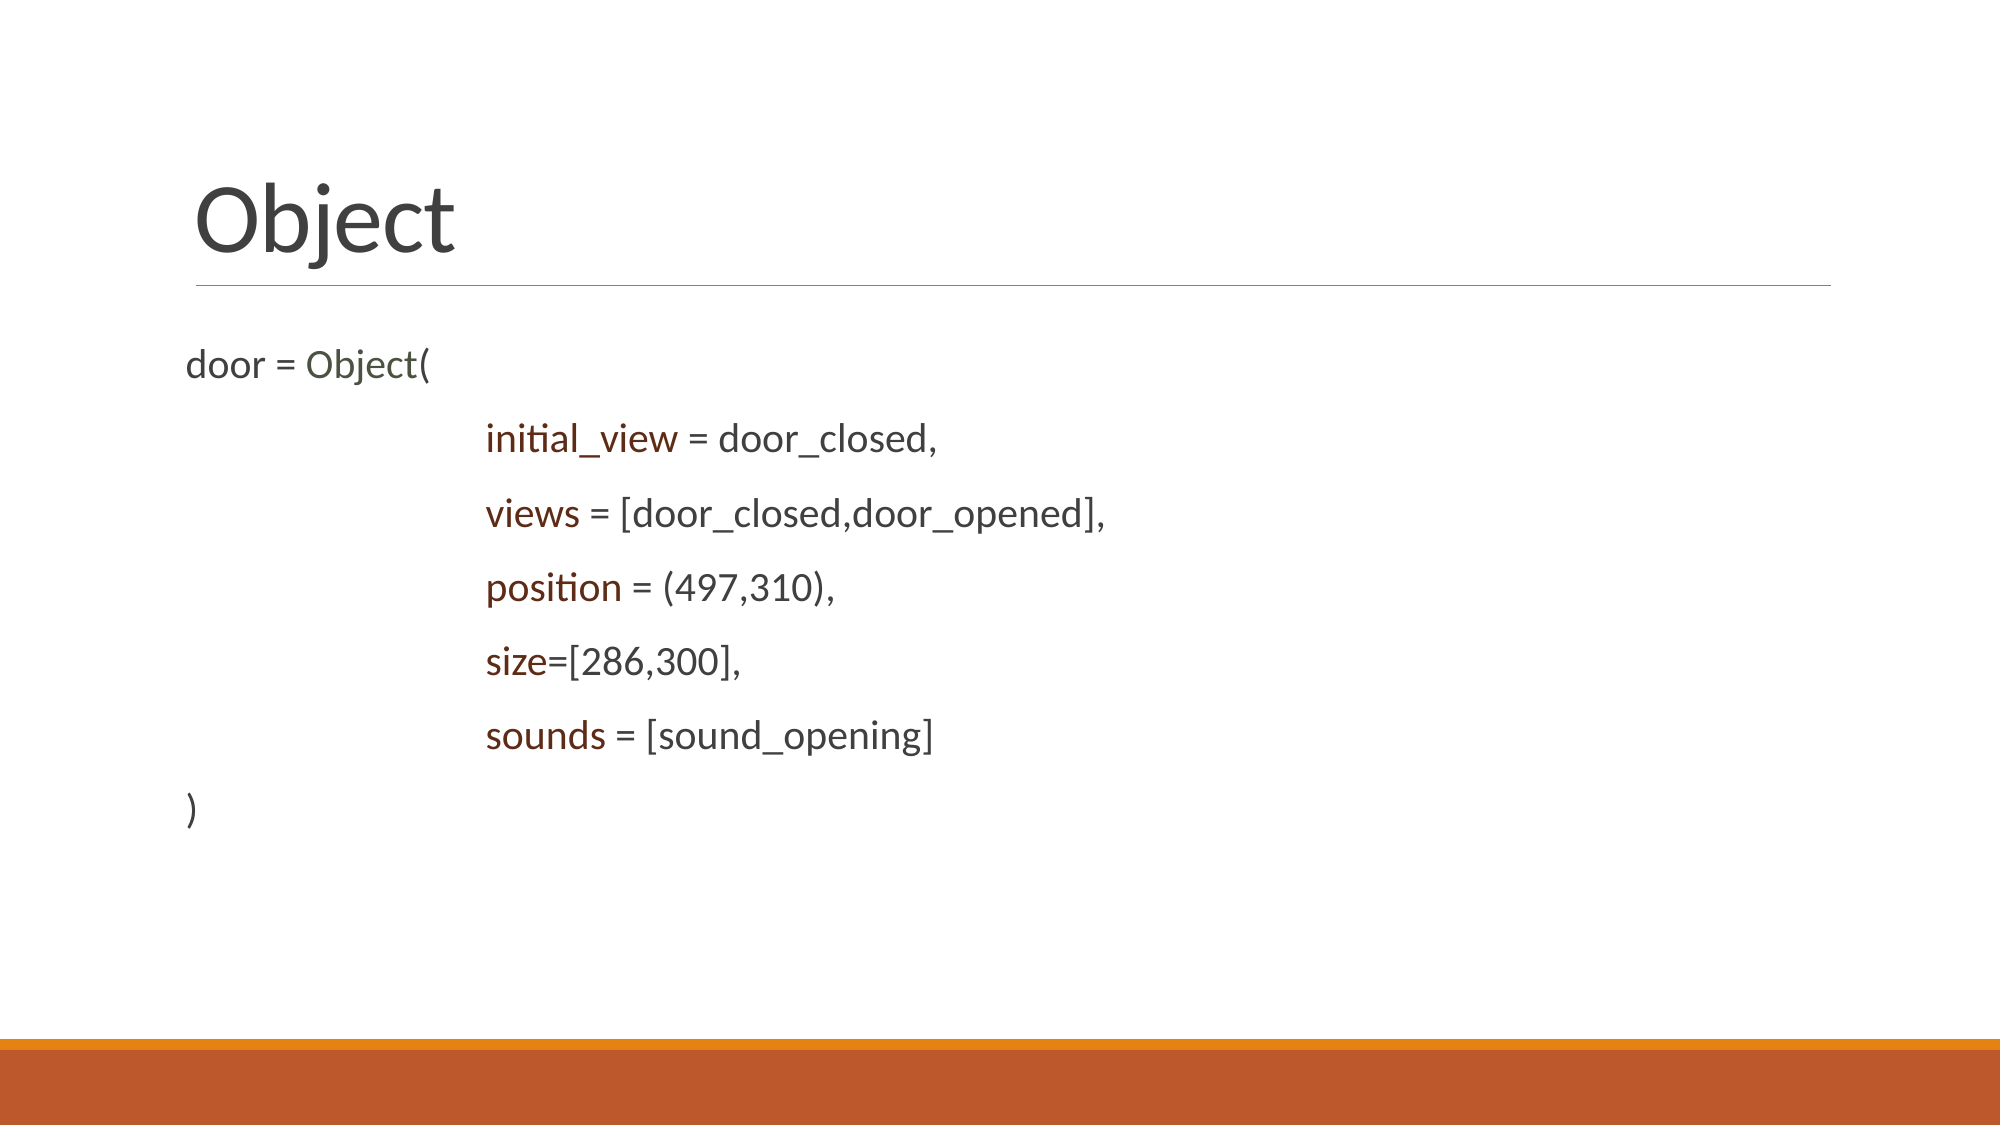

# Object
door = Object(
		initial_view = door_closed,
		views = [door_closed,door_opened],
		position = (497,310),
		size=[286,300],
		sounds = [sound_opening]
)